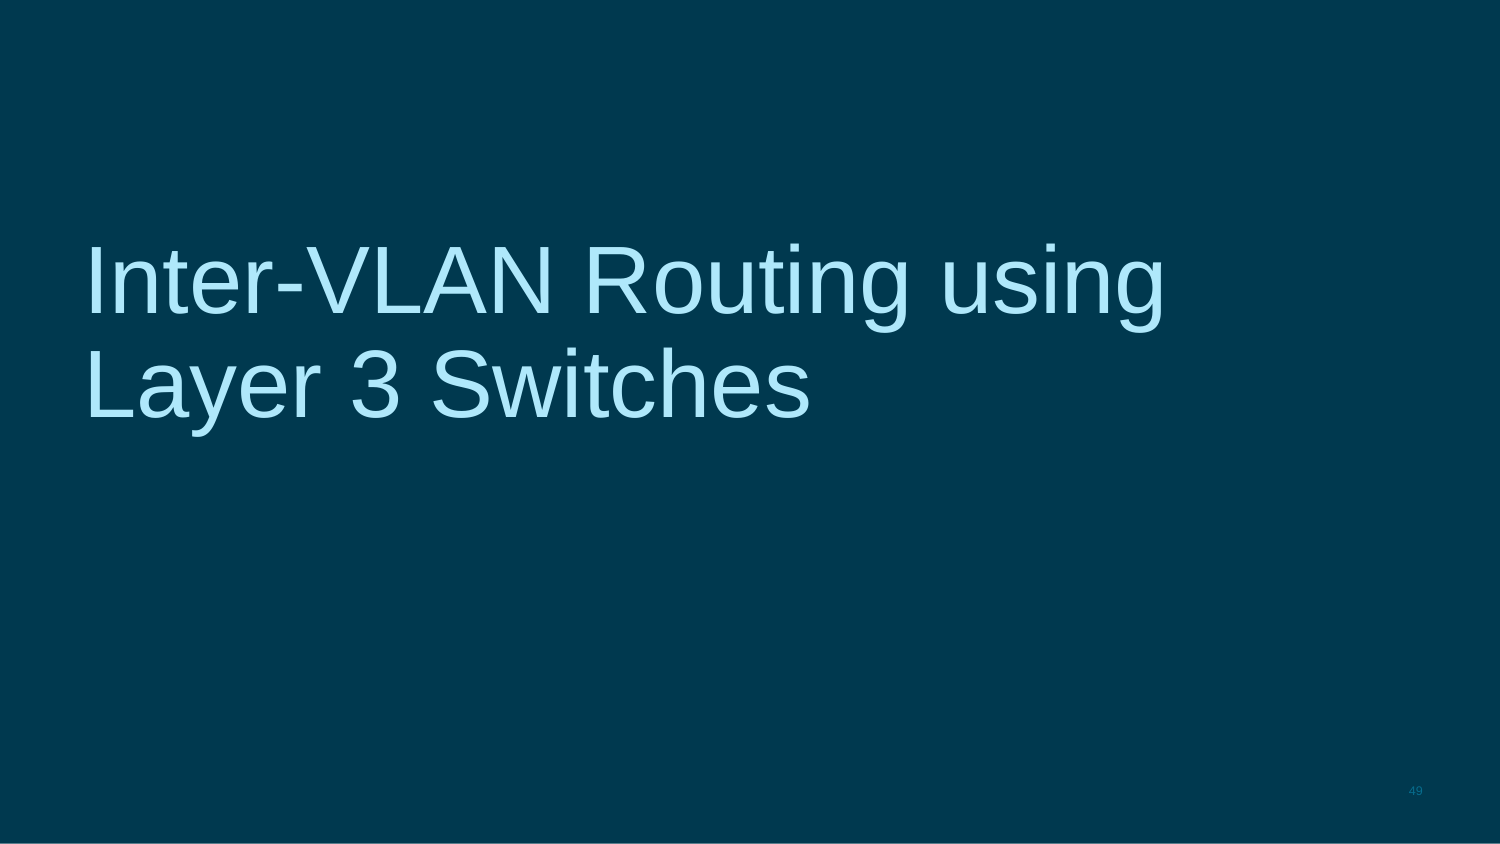

# Inter-VLAN Routing using Layer 3 Switches